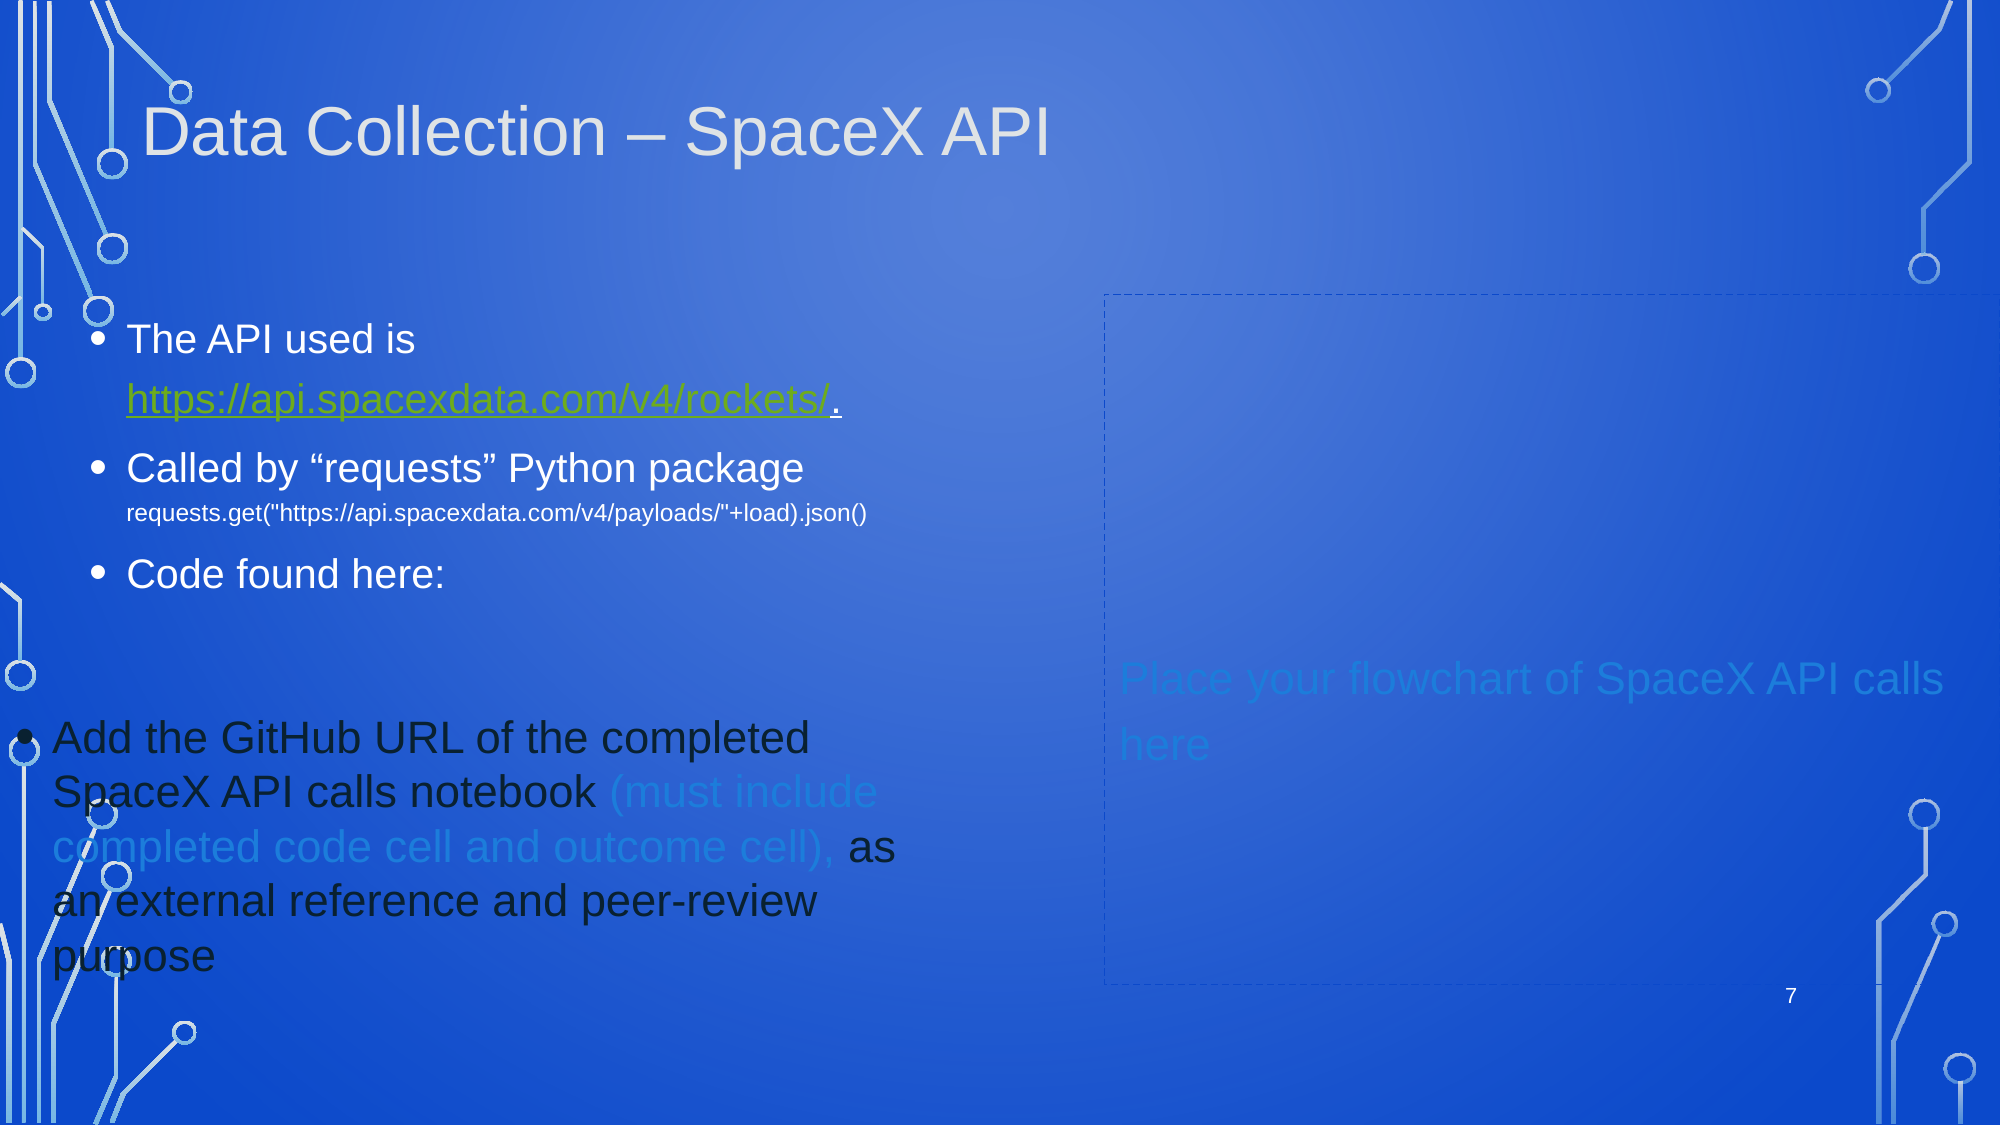

Data Collection – SpaceX API

Place your flowchart of SpaceX API calls here
The API used is https://api.spacexdata.com/v4/rockets/.
Called by “requests” Python package requests.get("https://api.spacexdata.com/v4/payloads/"+load).json()
Code found here:

Add the GitHub URL of the completed SpaceX API calls notebook (must include completed code cell and outcome cell), as an external reference and peer-review purpose

7